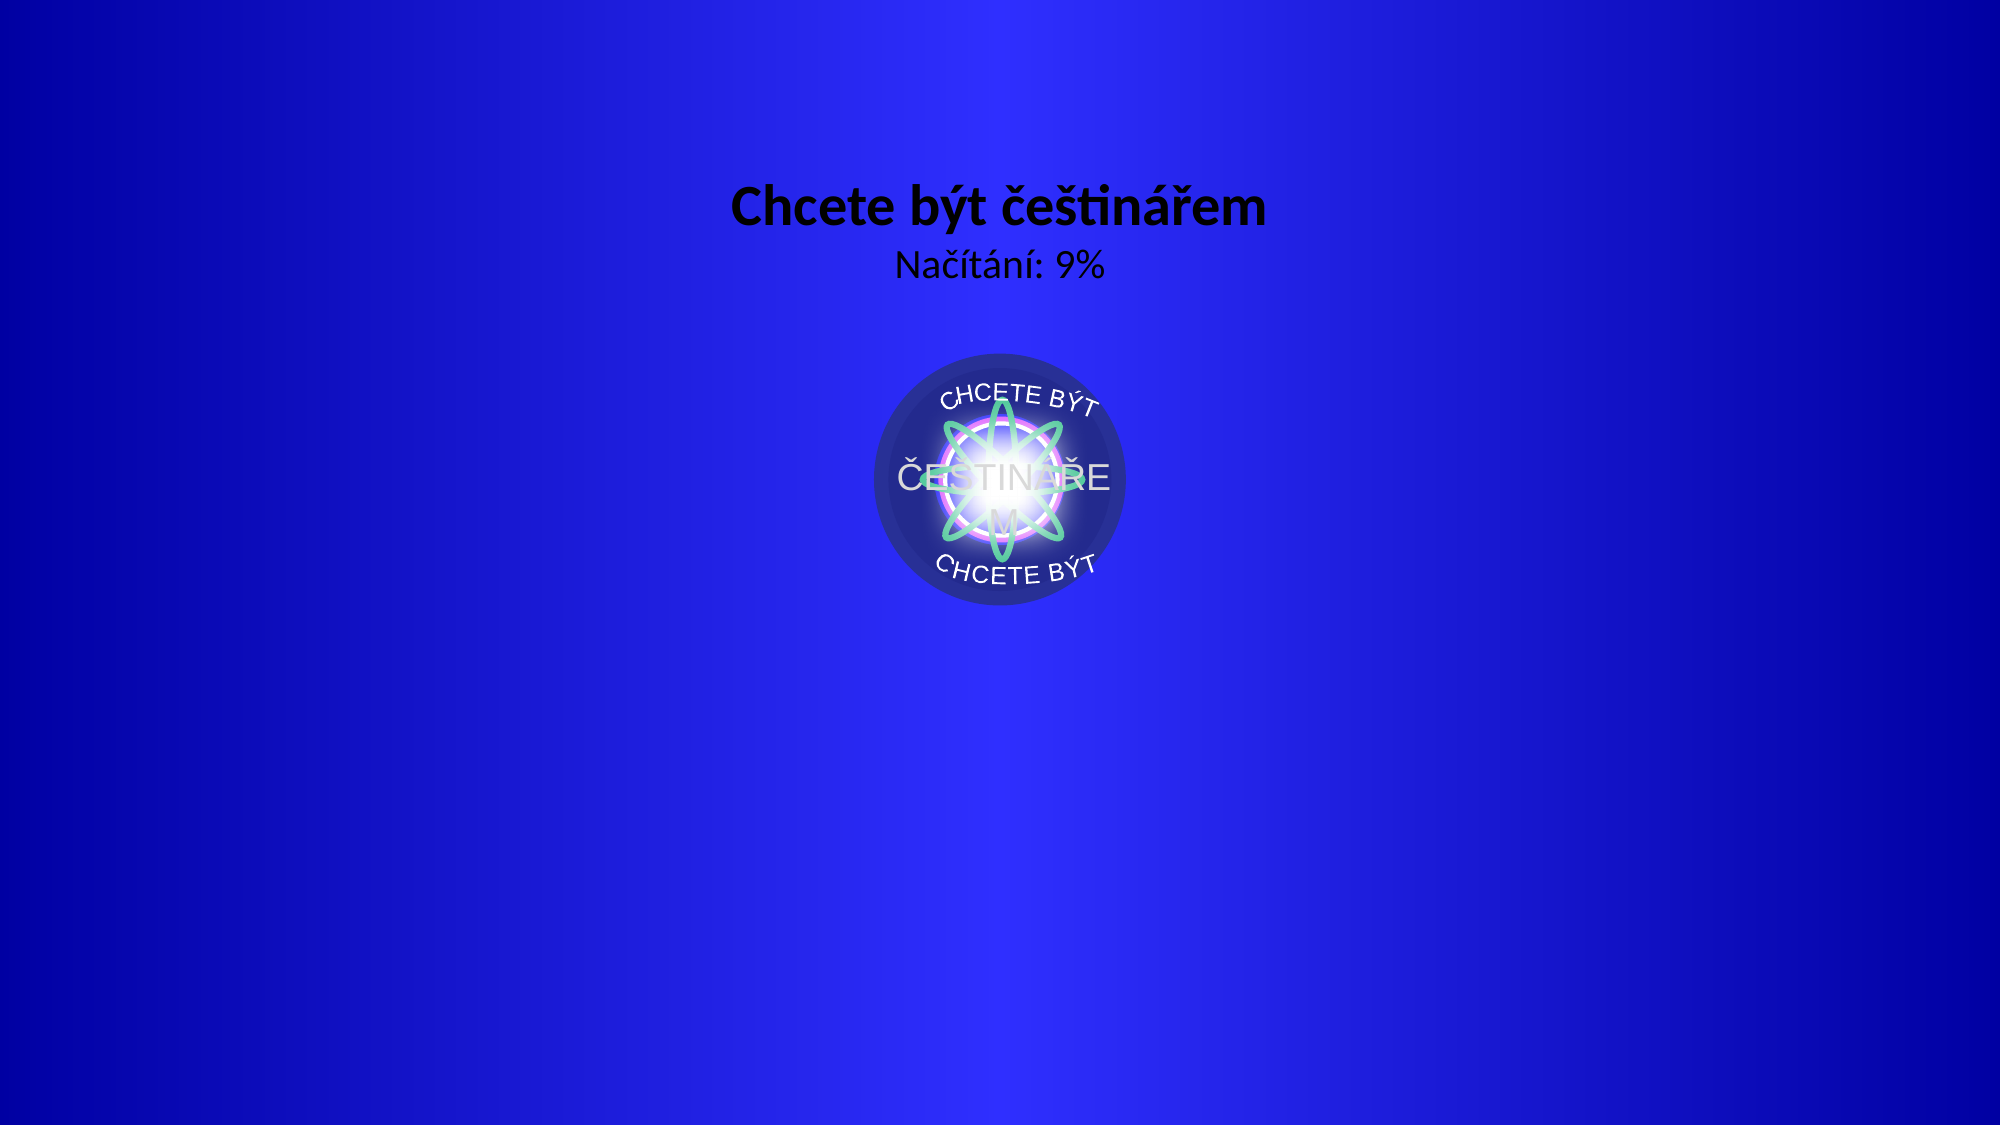

Chcete být češtinářem
Načítání: 9%

CHCETE BÝT

ČEŠTINÁŘEM

CHCETE BÝT